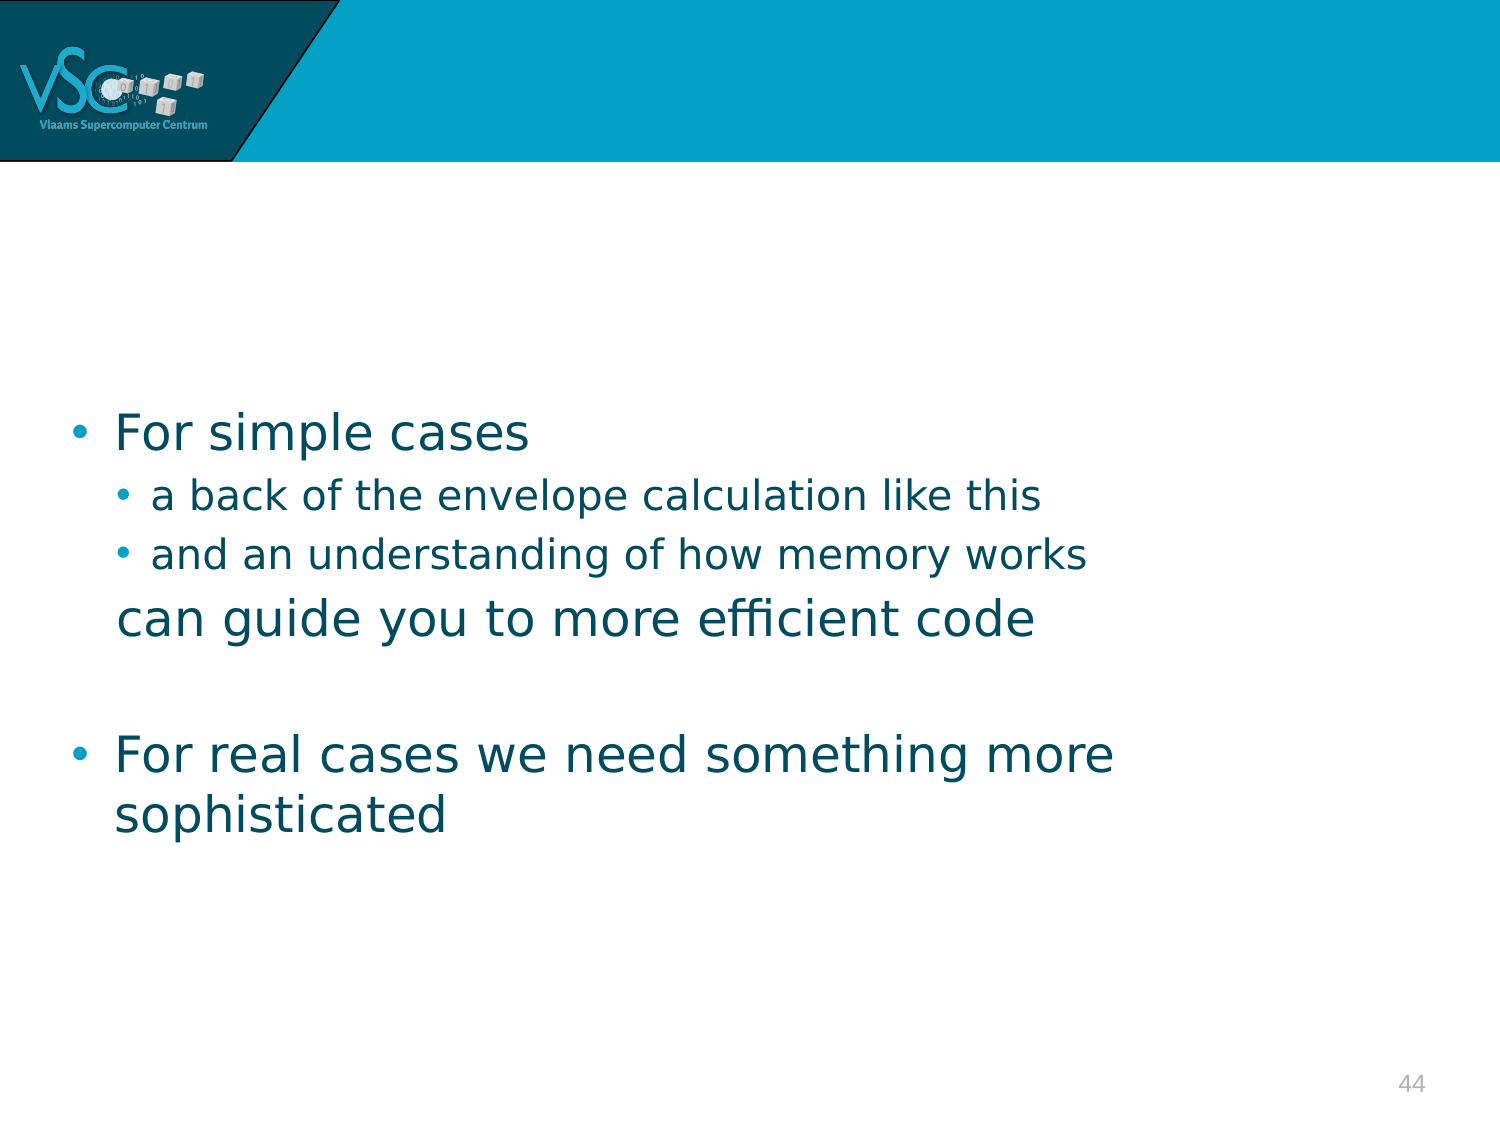

#
For simple cases
a back of the envelope calculation like this
and an understanding of how memory works
	can guide you to more efficient code

For real cases we need something more sophisticated
44